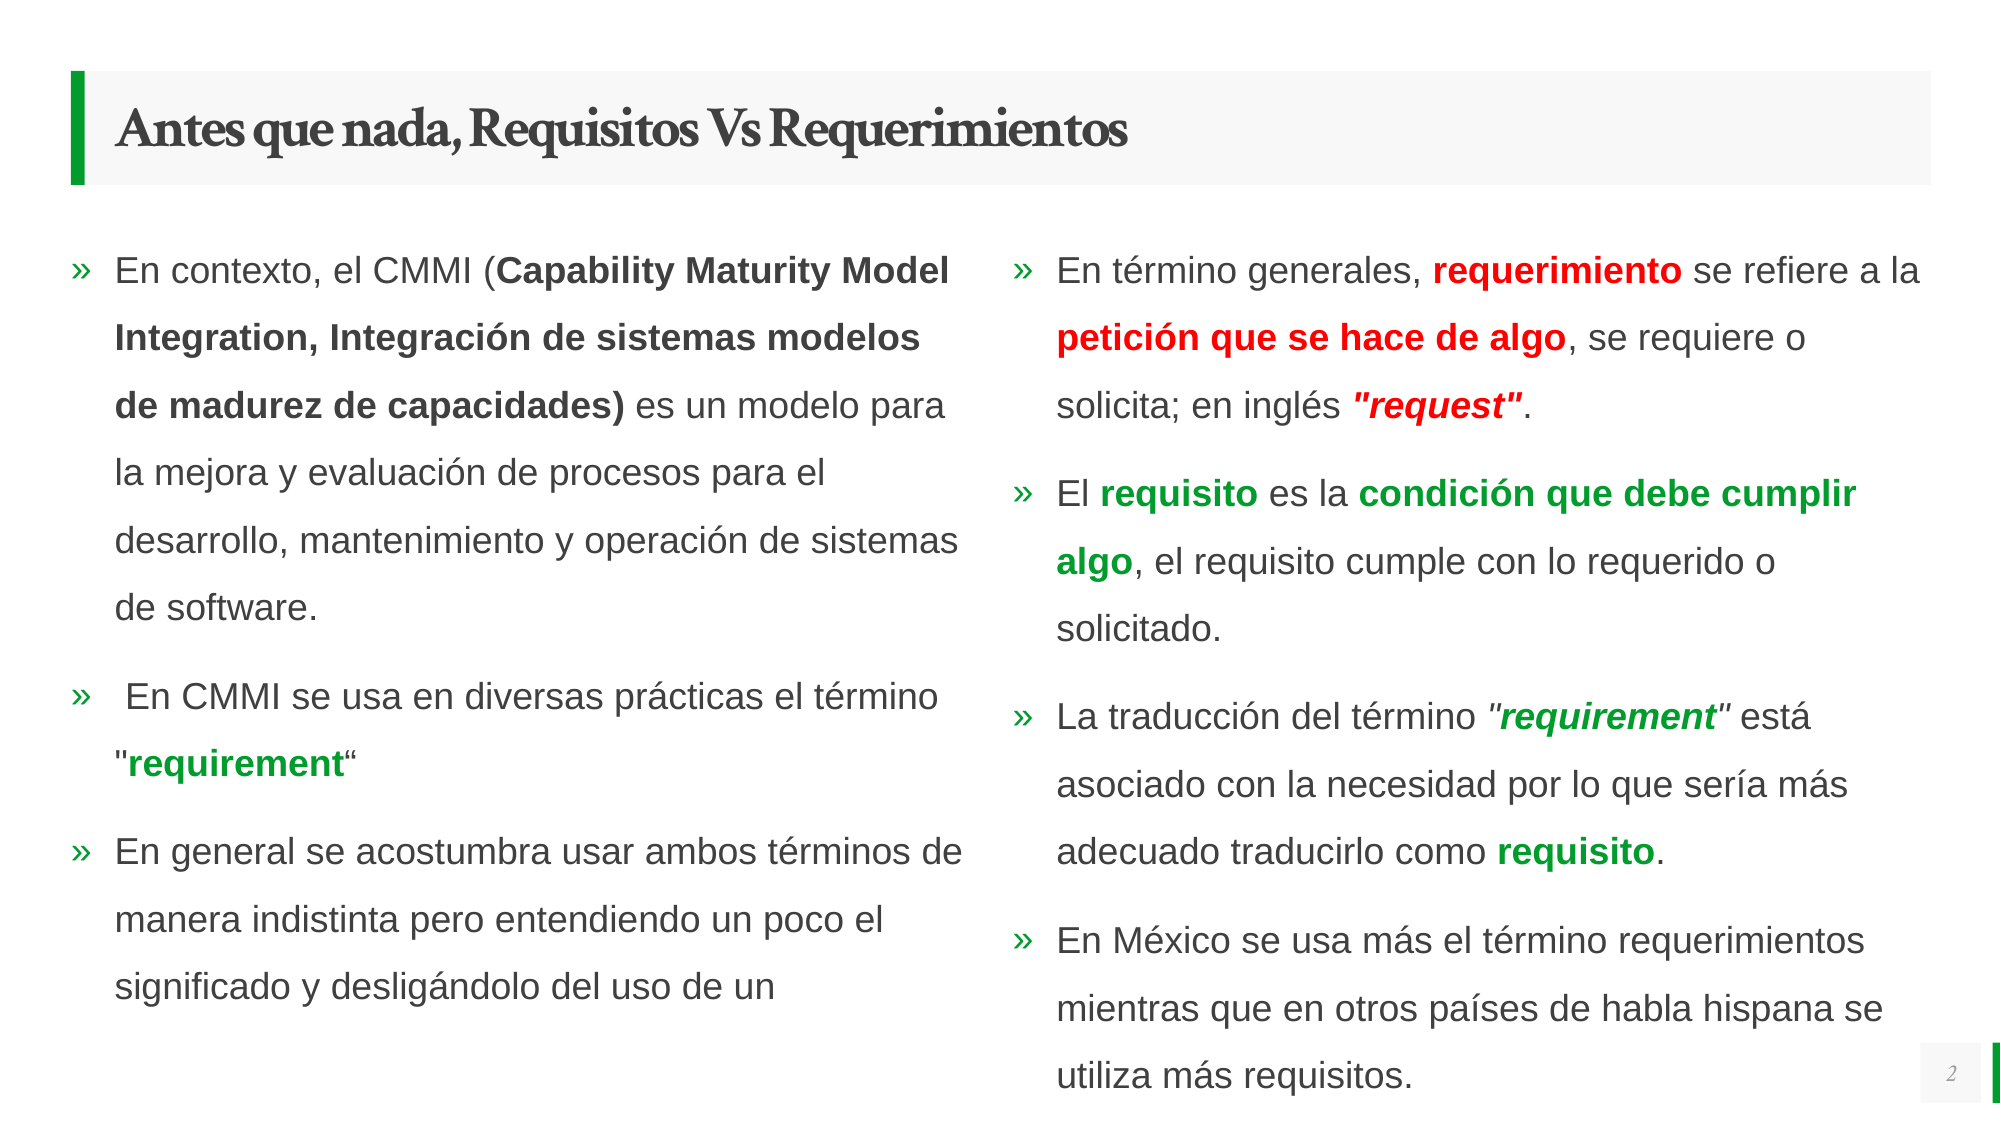

# Antes que nada, Requisitos Vs Requerimientos
En contexto, el CMMI (Capability Maturity Model Integration, Integración de sistemas modelos de madurez de capacidades) es un modelo para la mejora y evaluación de procesos para el desarrollo, mantenimiento y operación de sistemas de software.
 En CMMI se usa en diversas prácticas el término "requirement“
En general se acostumbra usar ambos términos de manera indistinta pero entendiendo un poco el significado y desligándolo del uso de un
En término generales, requerimiento se refiere a la petición que se hace de algo, se requiere o solicita; en inglés "request".
El requisito es la condición que debe cumplir algo, el requisito cumple con lo requerido o solicitado.
La traducción del término "requirement" está asociado con la necesidad por lo que sería más adecuado traducirlo como requisito.
En México se usa más el término requerimientos mientras que en otros países de habla hispana se utiliza más requisitos.
2